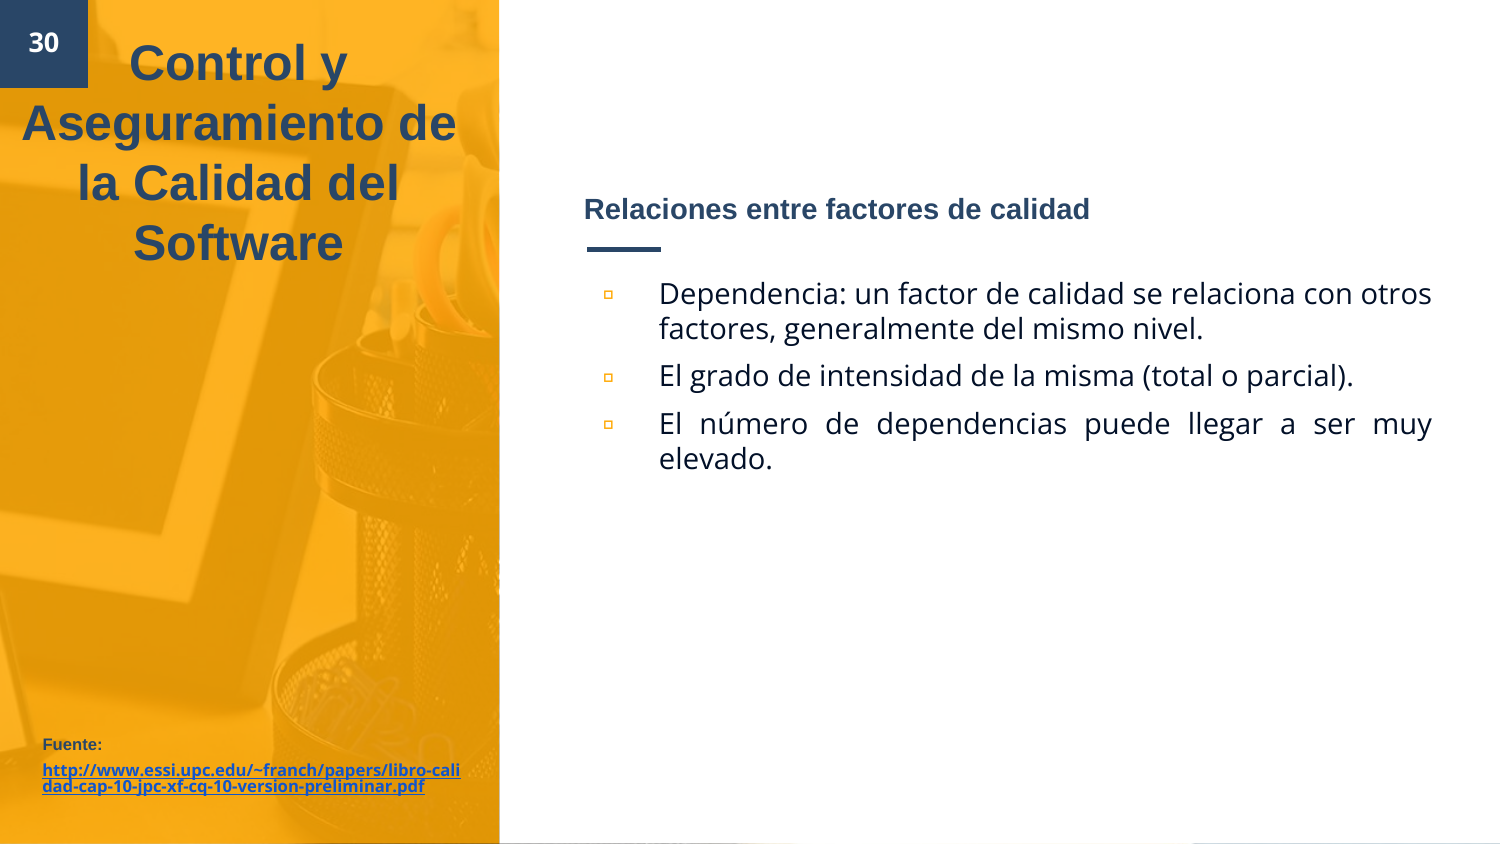

Control y Aseguramiento de la Calidad del Software
30
# Relaciones entre factores de calidad
Dependencia: un factor de calidad se relaciona con otros factores, generalmente del mismo nivel.
El grado de intensidad de la misma (total o parcial).
El número de dependencias puede llegar a ser muy elevado.

Fuente:
http://www.essi.upc.edu/~franch/papers/libro-calidad-cap-10-jpc-xf-cq-10-version-preliminar.pdf